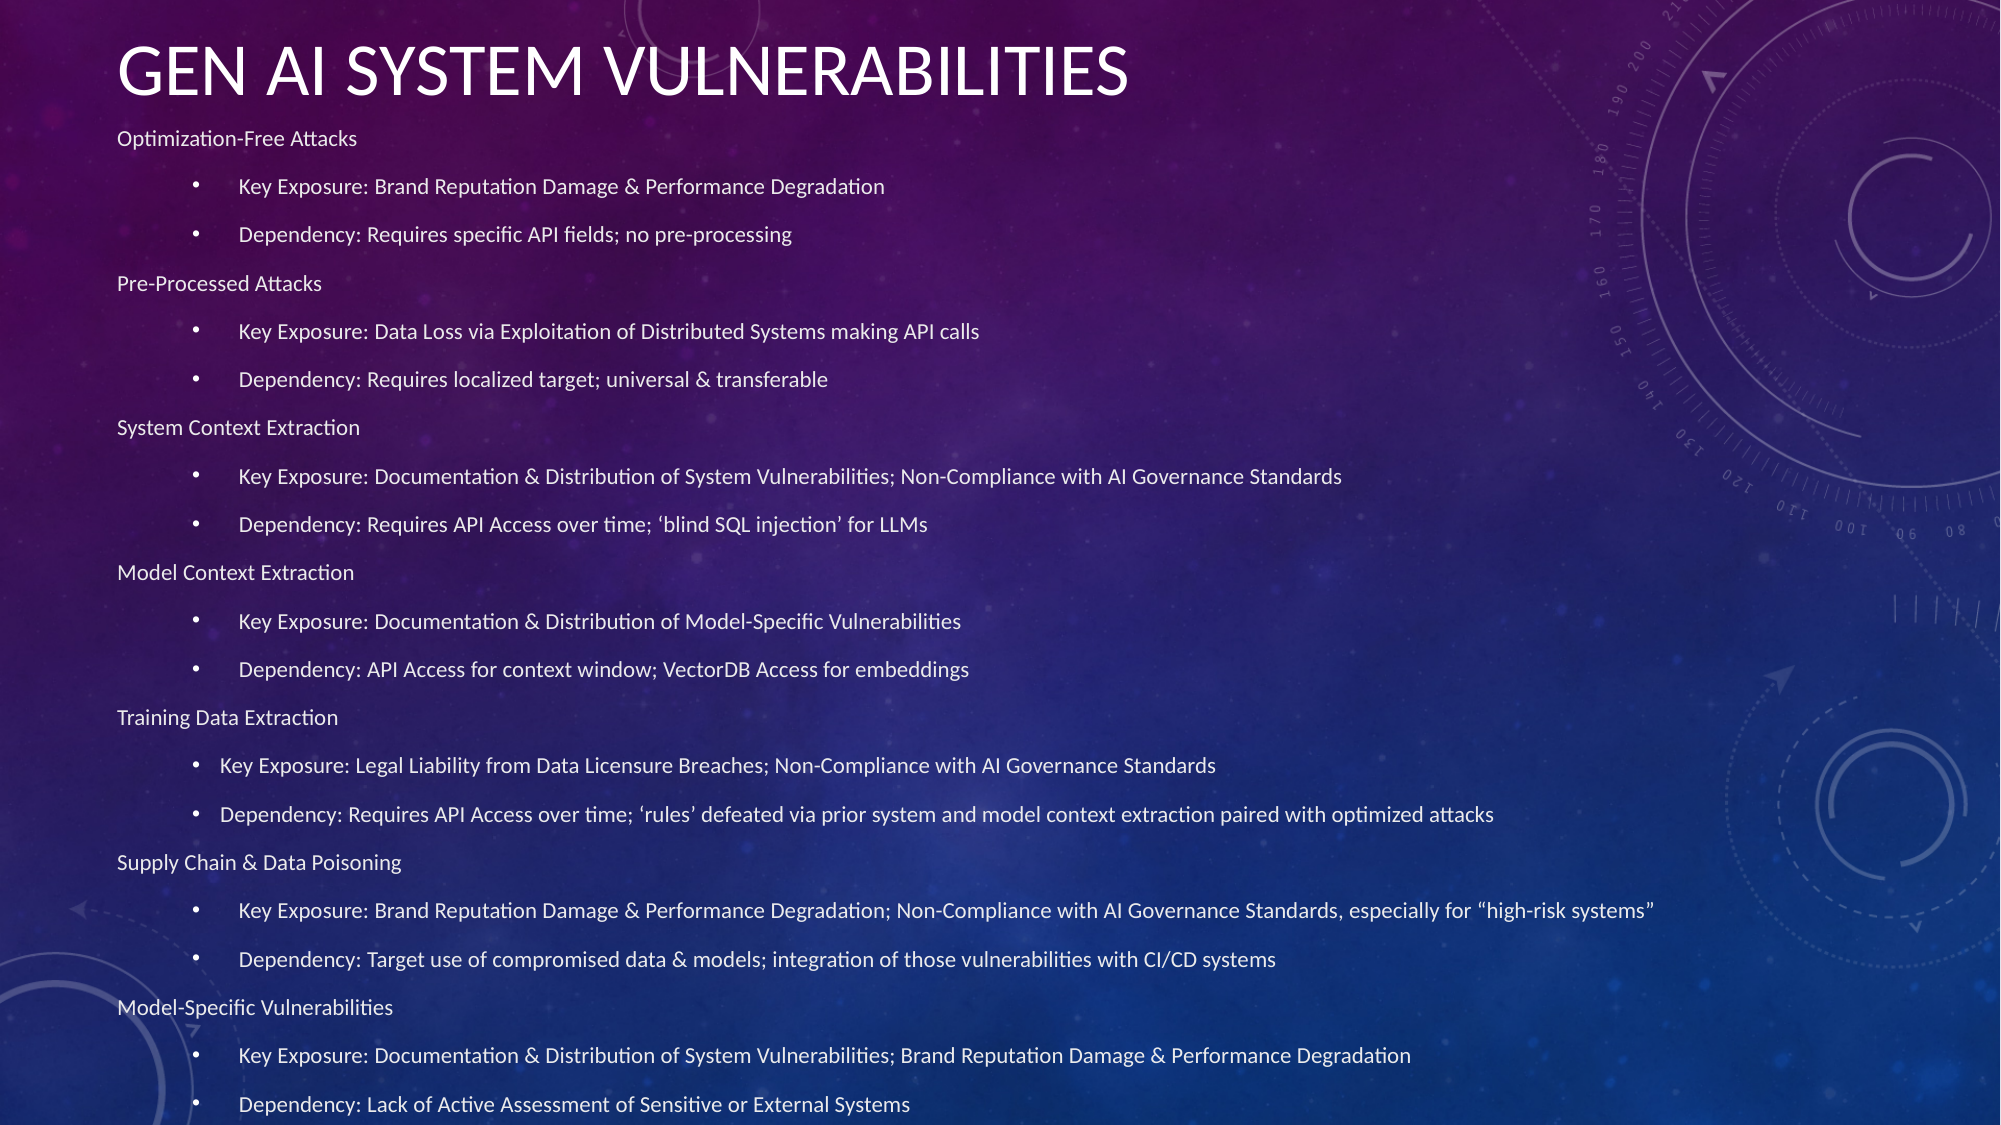

# Gen AI System Vulnerabilities
Optimization-Free Attacks
Key Exposure: Brand Reputation Damage & Performance Degradation
Dependency: Requires specific API fields; no pre-processing
Pre-Processed Attacks
Key Exposure: Data Loss via Exploitation of Distributed Systems making API calls
Dependency: Requires localized target; universal & transferable
System Context Extraction
Key Exposure: Documentation & Distribution of System Vulnerabilities; Non-Compliance with AI Governance Standards
Dependency: Requires API Access over time; ‘blind SQL injection’ for LLMs
Model Context Extraction
Key Exposure: Documentation & Distribution of Model-Specific Vulnerabilities
Dependency: API Access for context window; VectorDB Access for embeddings
Training Data Extraction
Key Exposure: Legal Liability from Data Licensure Breaches; Non-Compliance with AI Governance Standards
Dependency: Requires API Access over time; ‘rules’ defeated via prior system and model context extraction paired with optimized attacks
Supply Chain & Data Poisoning
Key Exposure: Brand Reputation Damage & Performance Degradation; Non-Compliance with AI Governance Standards, especially for “high-risk systems”
Dependency: Target use of compromised data & models; integration of those vulnerabilities with CI/CD systems
Model-Specific Vulnerabilities
Key Exposure: Documentation & Distribution of System Vulnerabilities; Brand Reputation Damage & Performance Degradation
Dependency: Lack of Active Assessment of Sensitive or External Systems